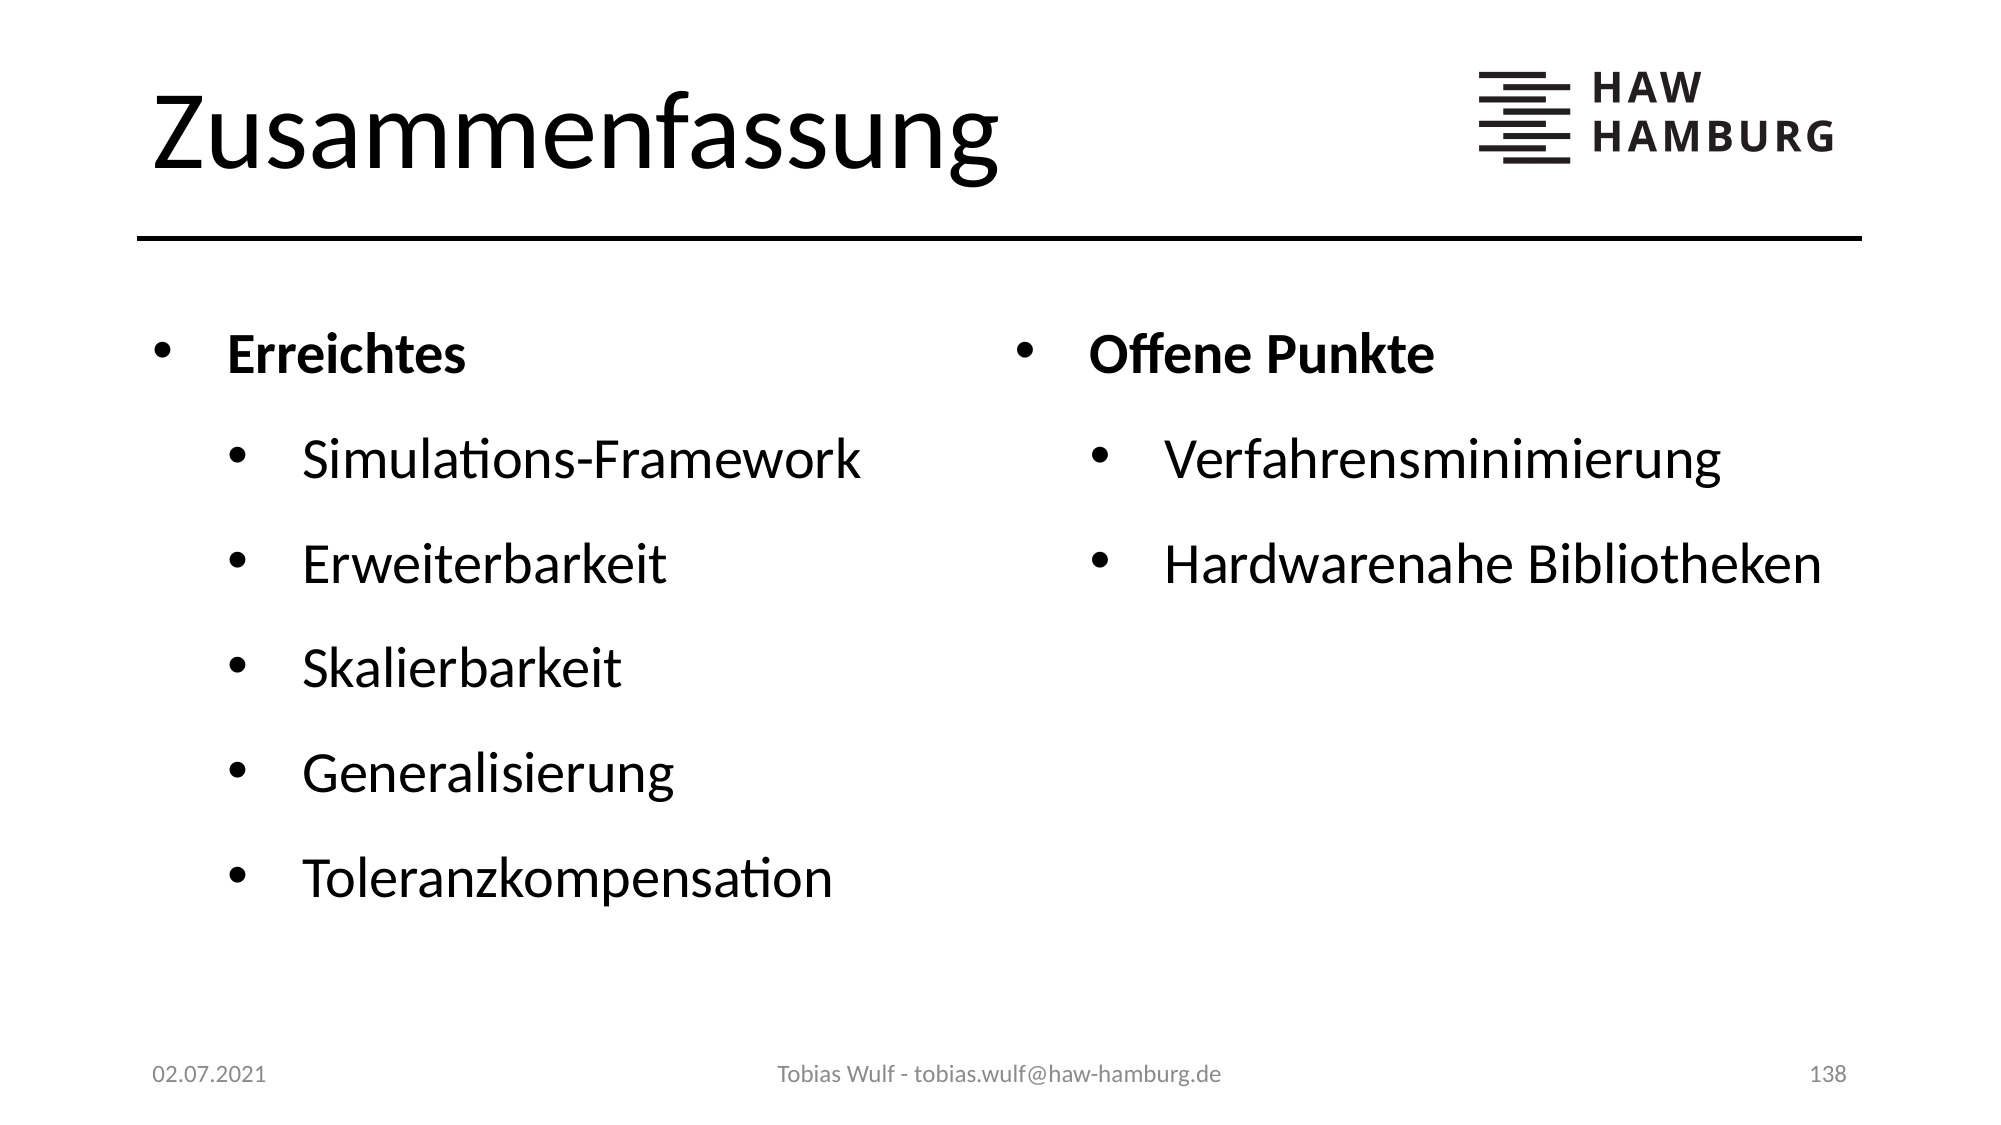

# Zusammenfassung
Offene Punkte
Verfahrensminimierung
Hardwarenahe Bibliotheken
Erreichtes
Simulations-Framework
Erweiterbarkeit
Skalierbarkeit
Generalisierung
Toleranzkompensation
02.07.2021
Tobias Wulf - tobias.wulf@haw-hamburg.de
138